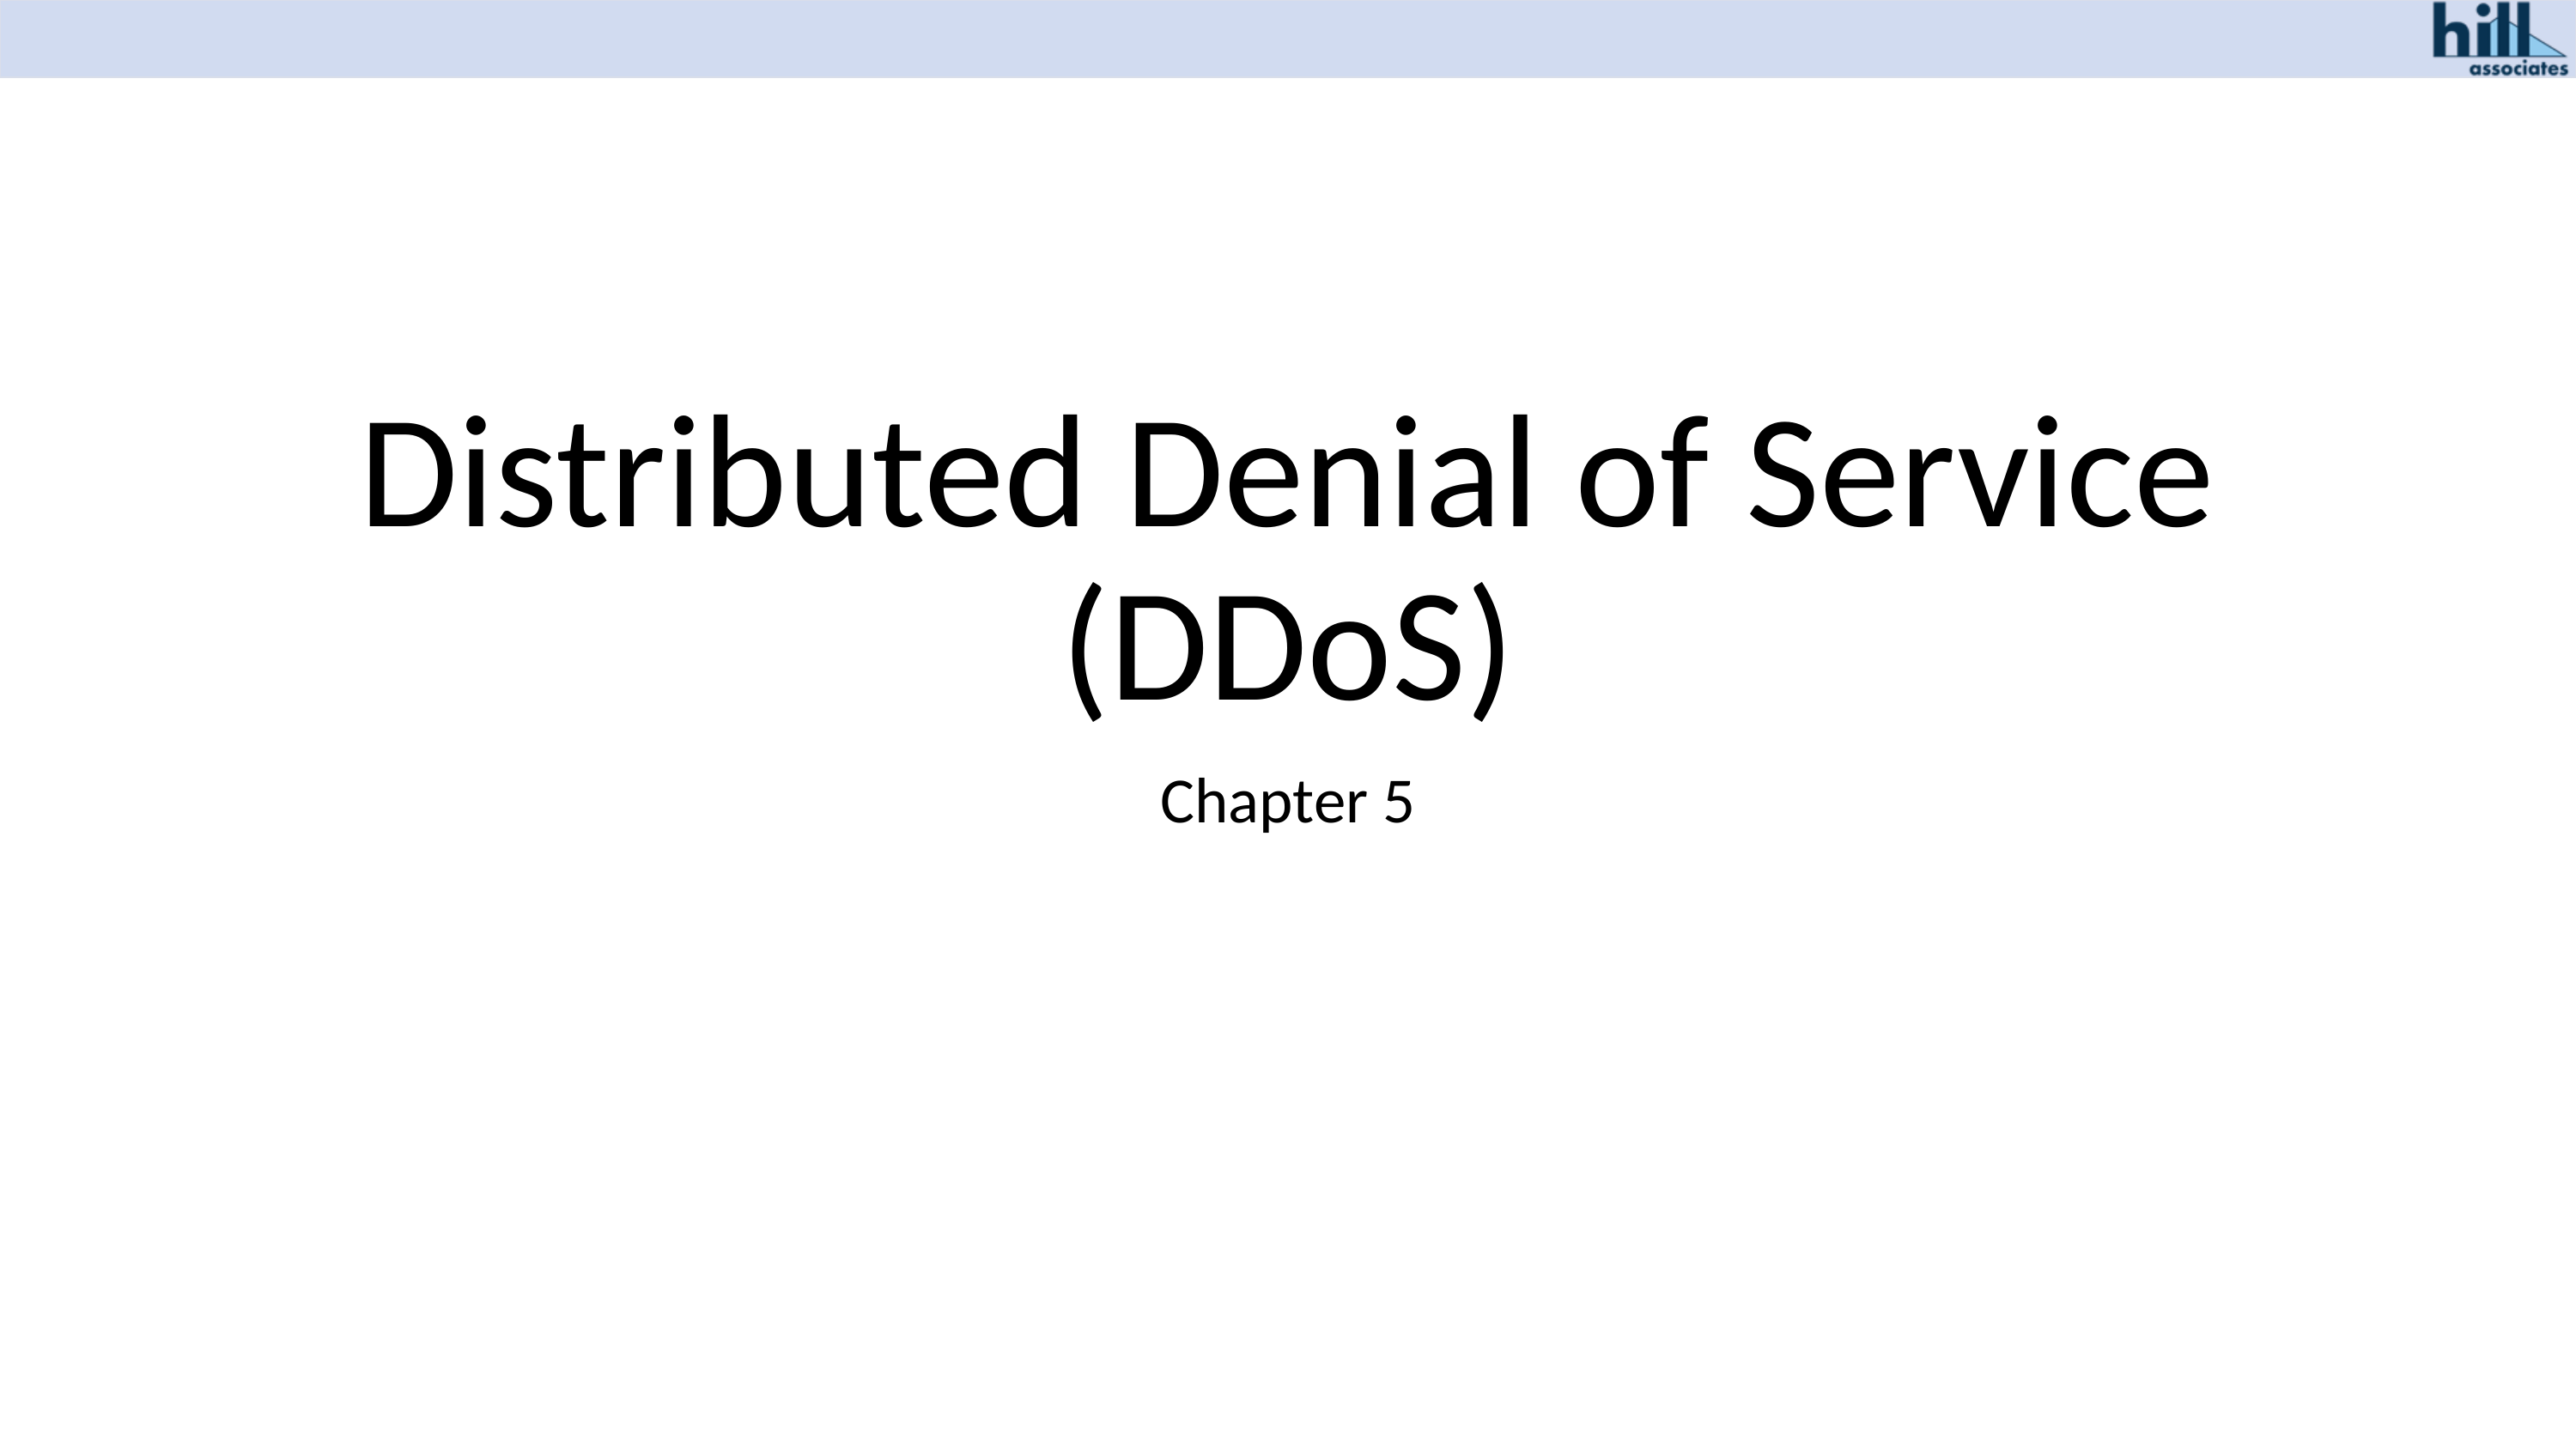

# Distributed Denial of Service (DDoS)
Chapter 5